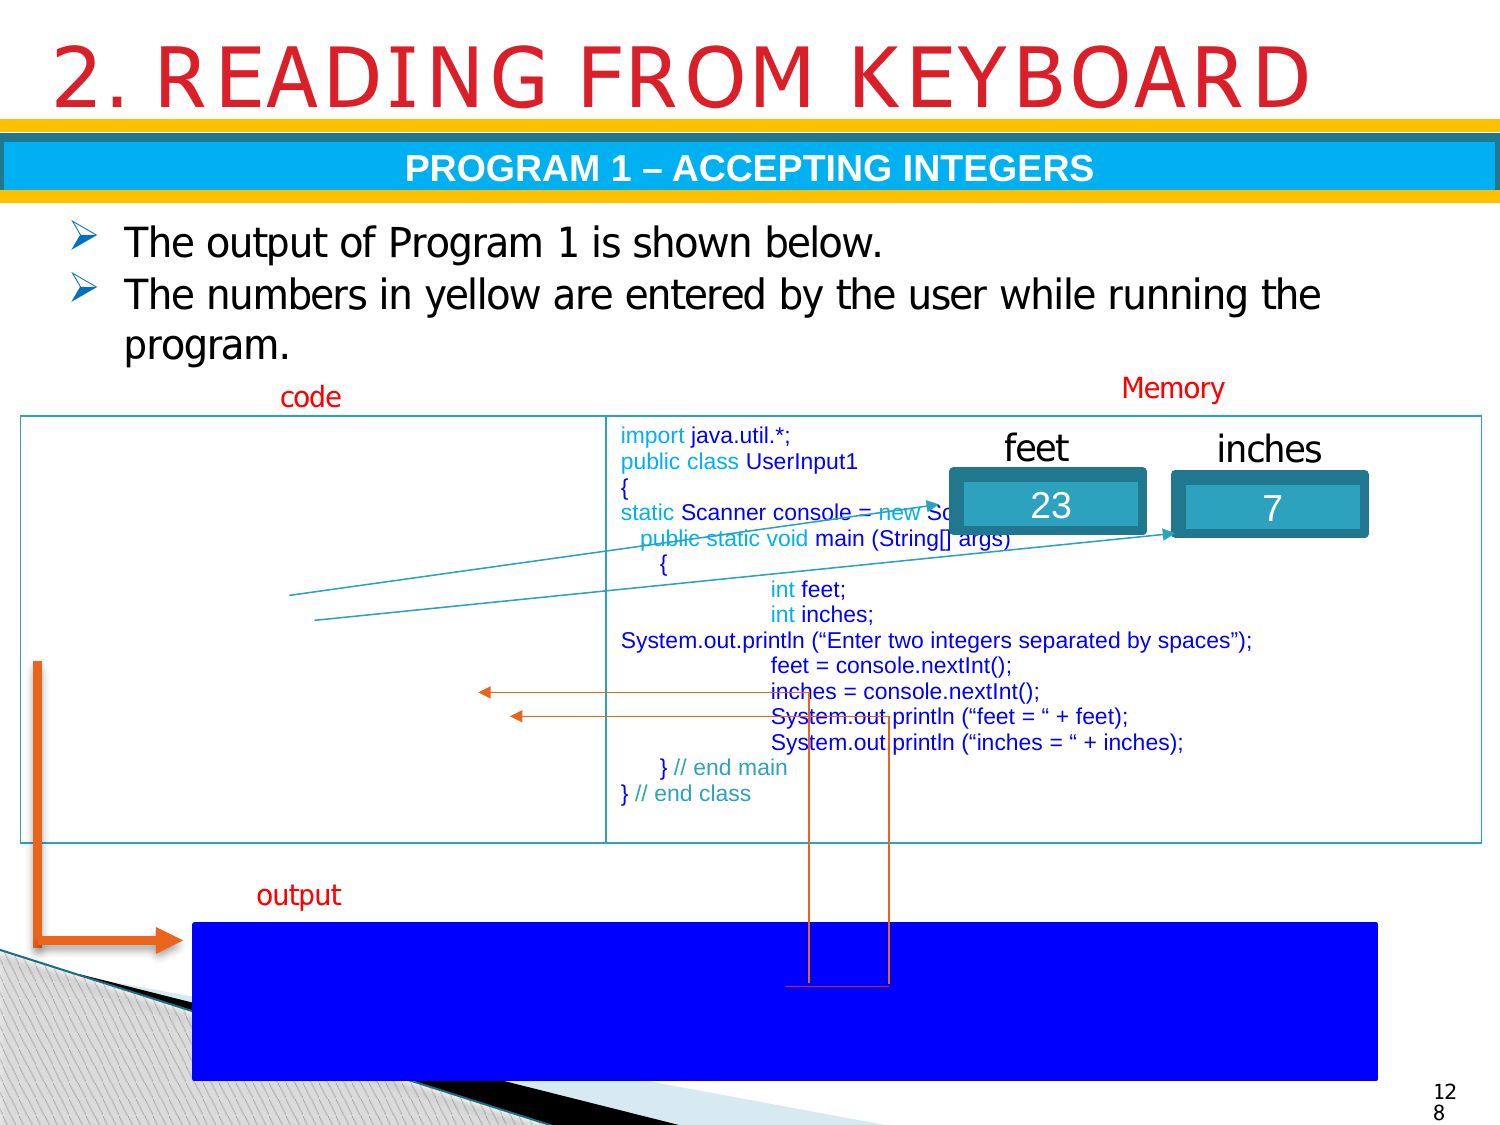

# 2. READING FROM KEYBOARD
PROGRAM 1 – ACCEPTING INTEGERS
The output of Program 1 is shown below.
The numbers in yellow are entered by the user while running the program.
Memory
code
|  | import java.util.\*; public class UserInput1 { static Scanner console = new Scanner (System.in); public static void main (String[] args) { int feet; int inches; System.out.println (“Enter two integers separated by spaces”); feet = console.nextInt(); inches = console.nextInt(); System.out.println (“feet = “ + feet); System.out.println (“inches = “ + inches); } // end main } // end class |
| --- | --- |
feet
inches
???
???
23
7
output
Enter two integers separated by spaces
23   7
feet = 23
inches = 7

128